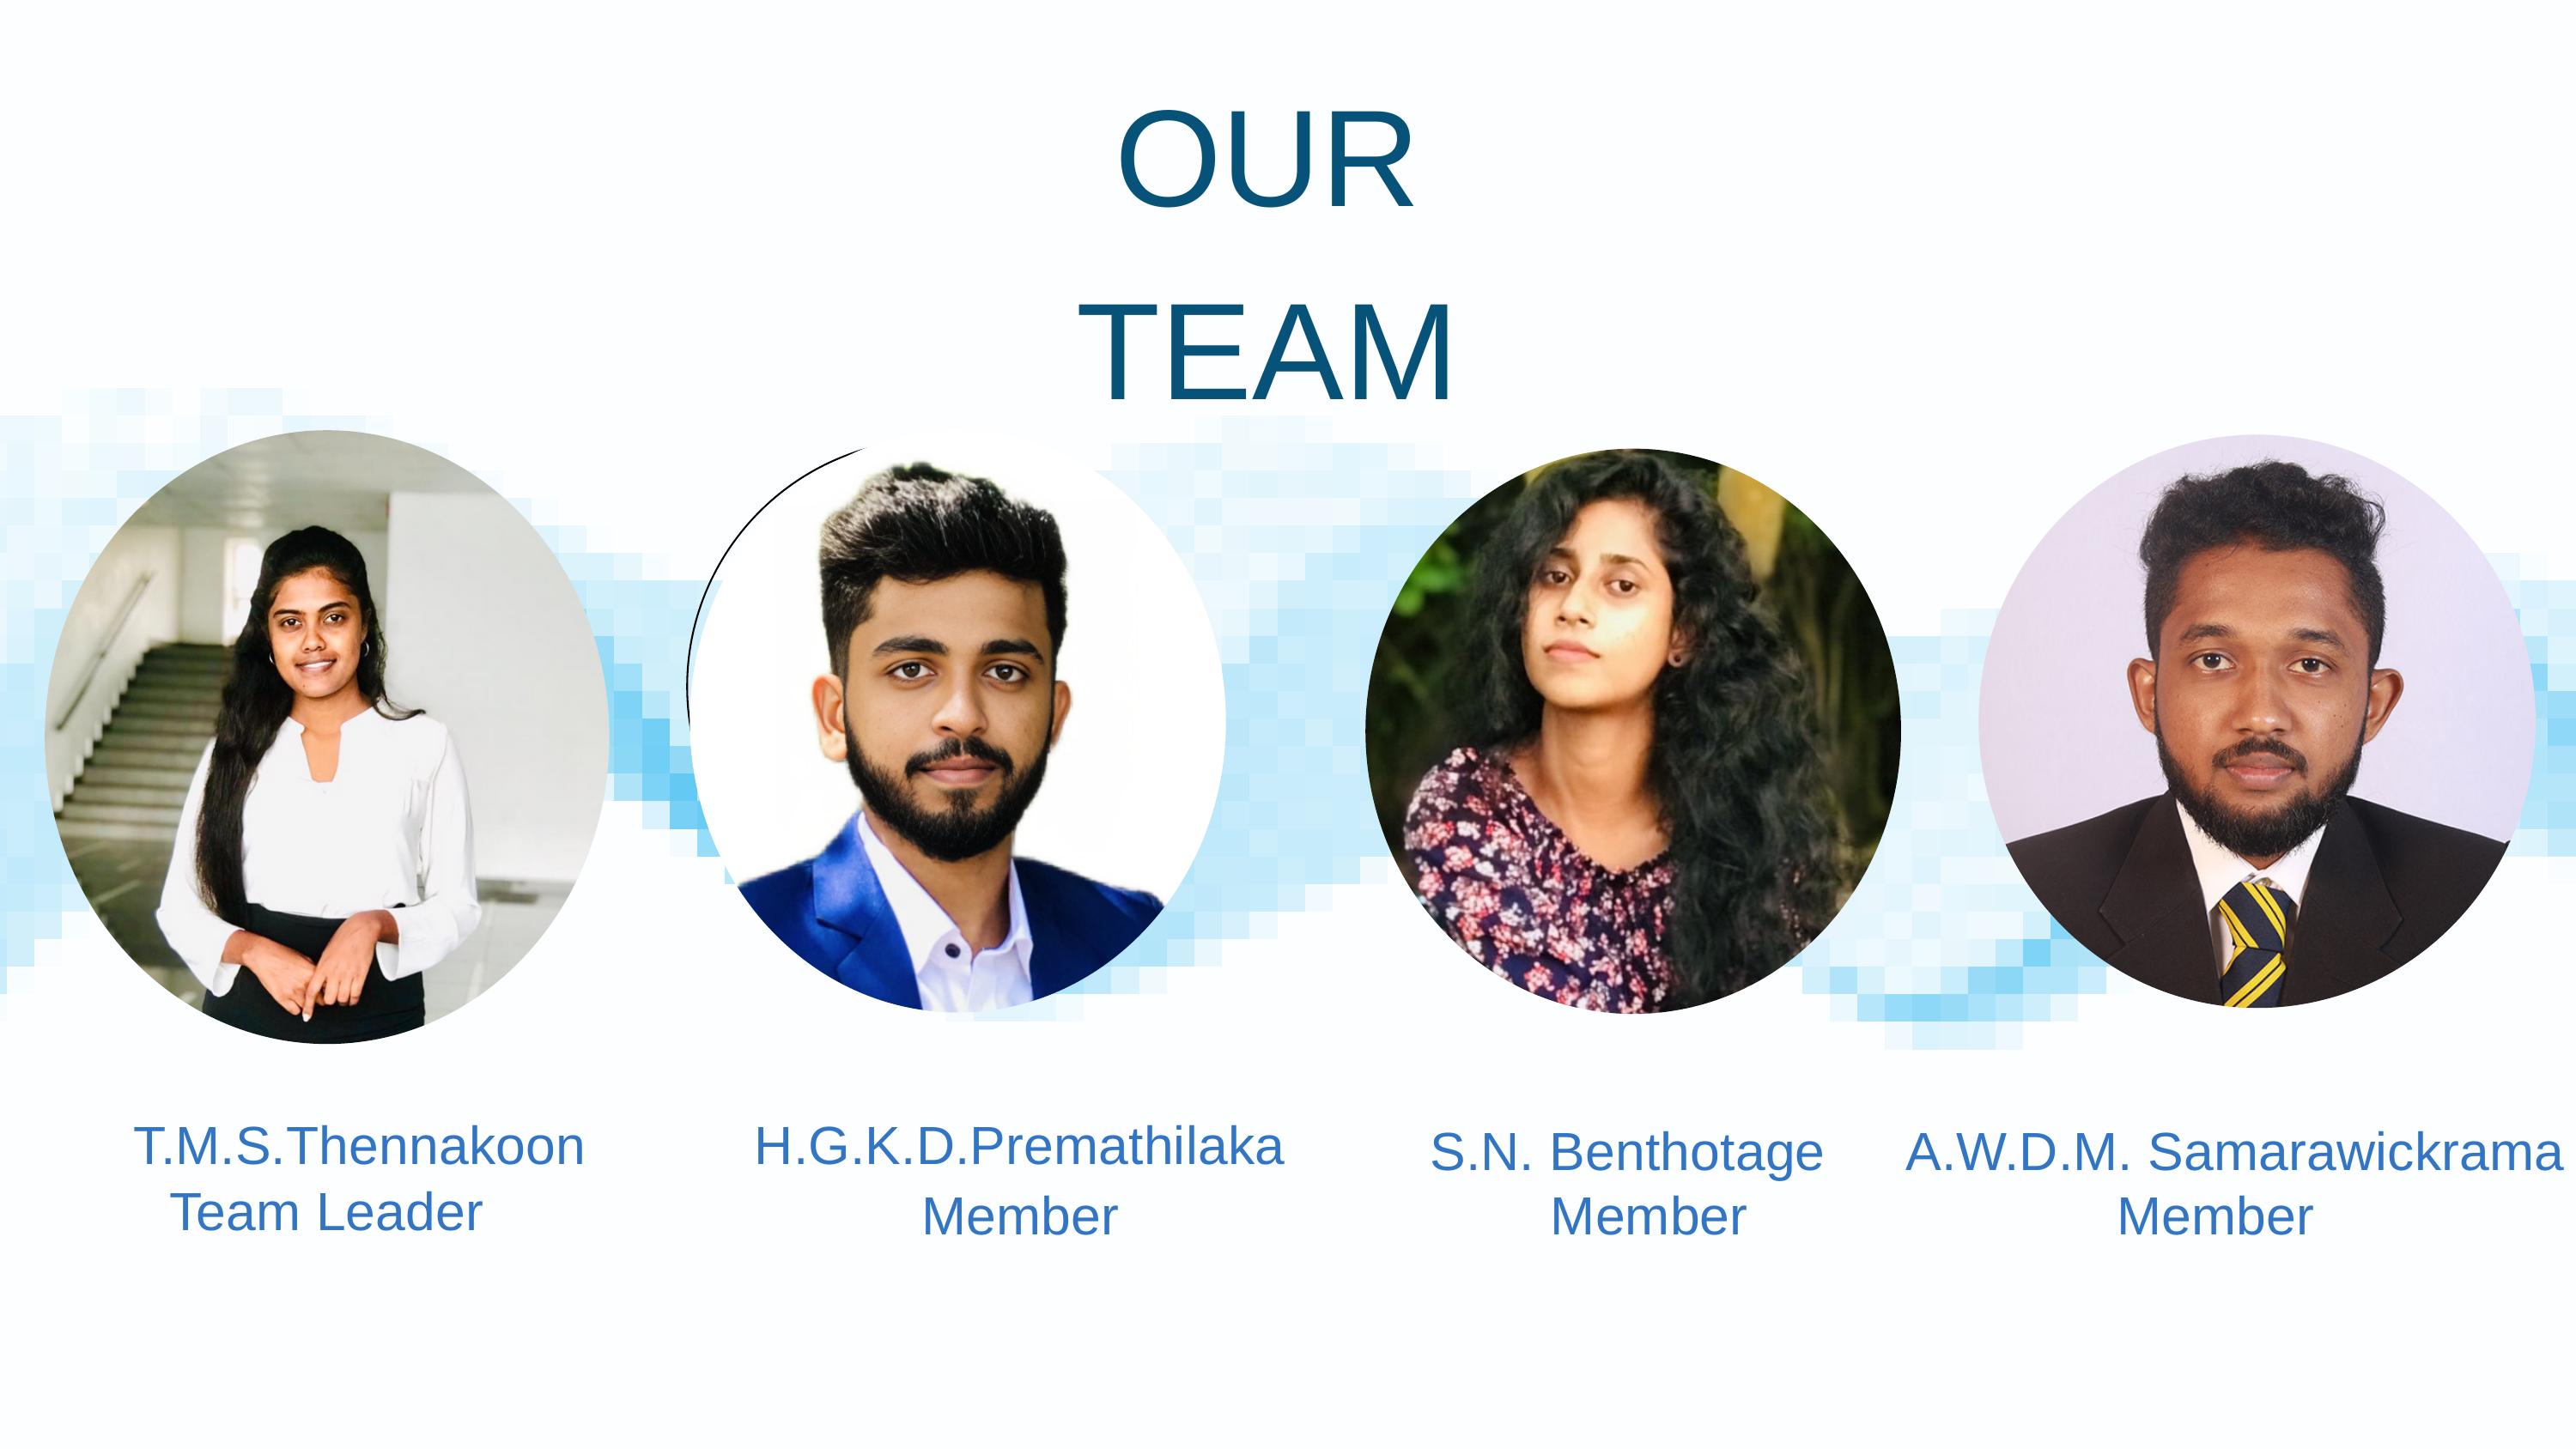

OUR TEAM

T.M.S.Thennakoon
H.G.K.D.Premathilaka
S.N. Benthotage
A.W.D.M. Samarawickrama
Member
Member
Member
Team Leader